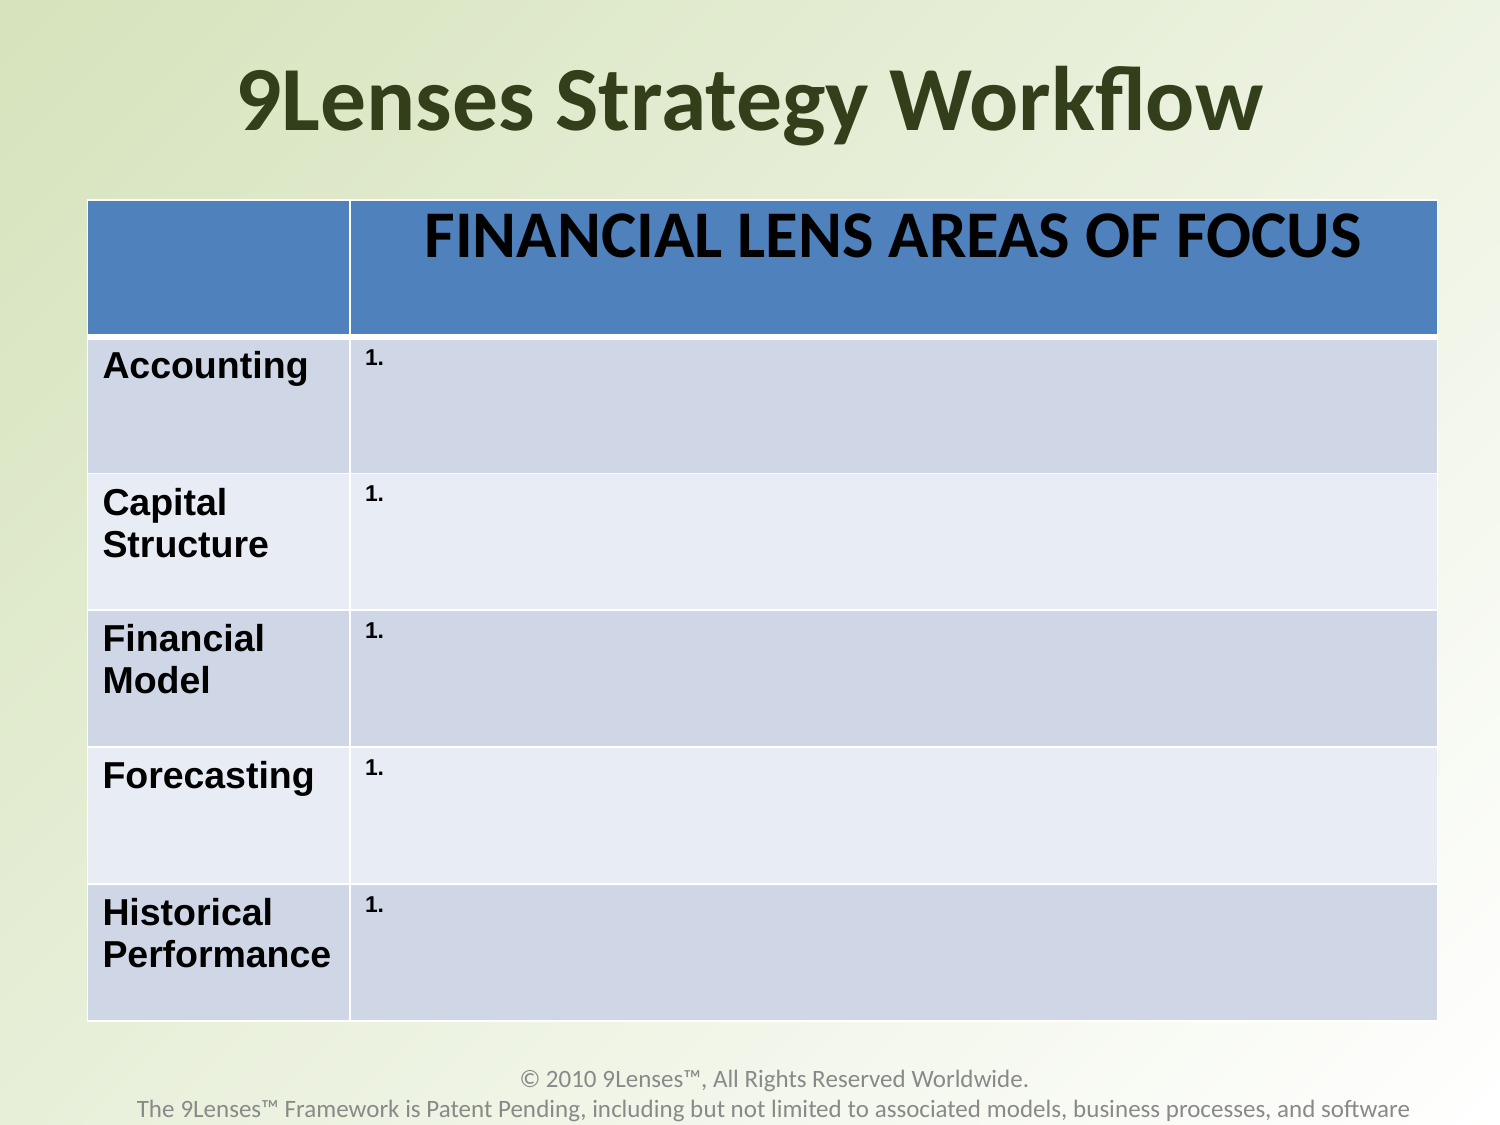

# 9Lenses Strategy Workflow
|  | FINANCIAL LENS AREAS OF FOCUS |
| --- | --- |
| Accounting | 1. |
| Capital Structure | 1. |
| Financial Model | 1. |
| Forecasting | 1. |
| Historical Performance | 1. |